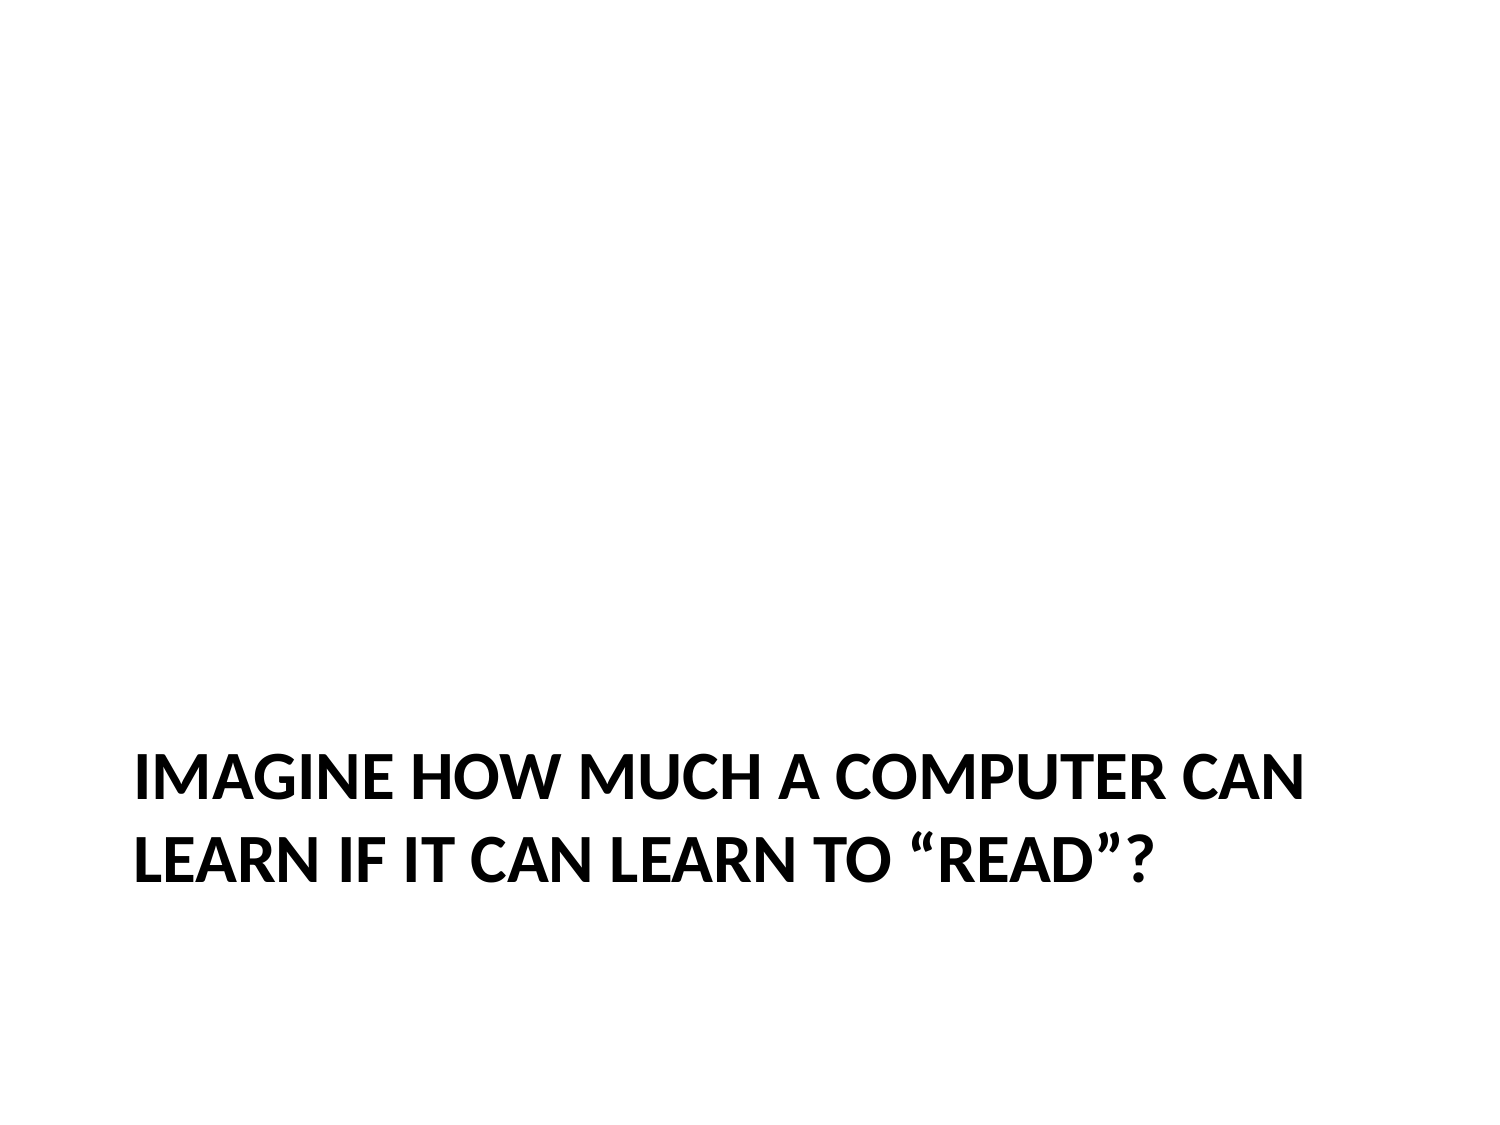

# Imagine How Much a computer can learn if IT can learn to “read”?